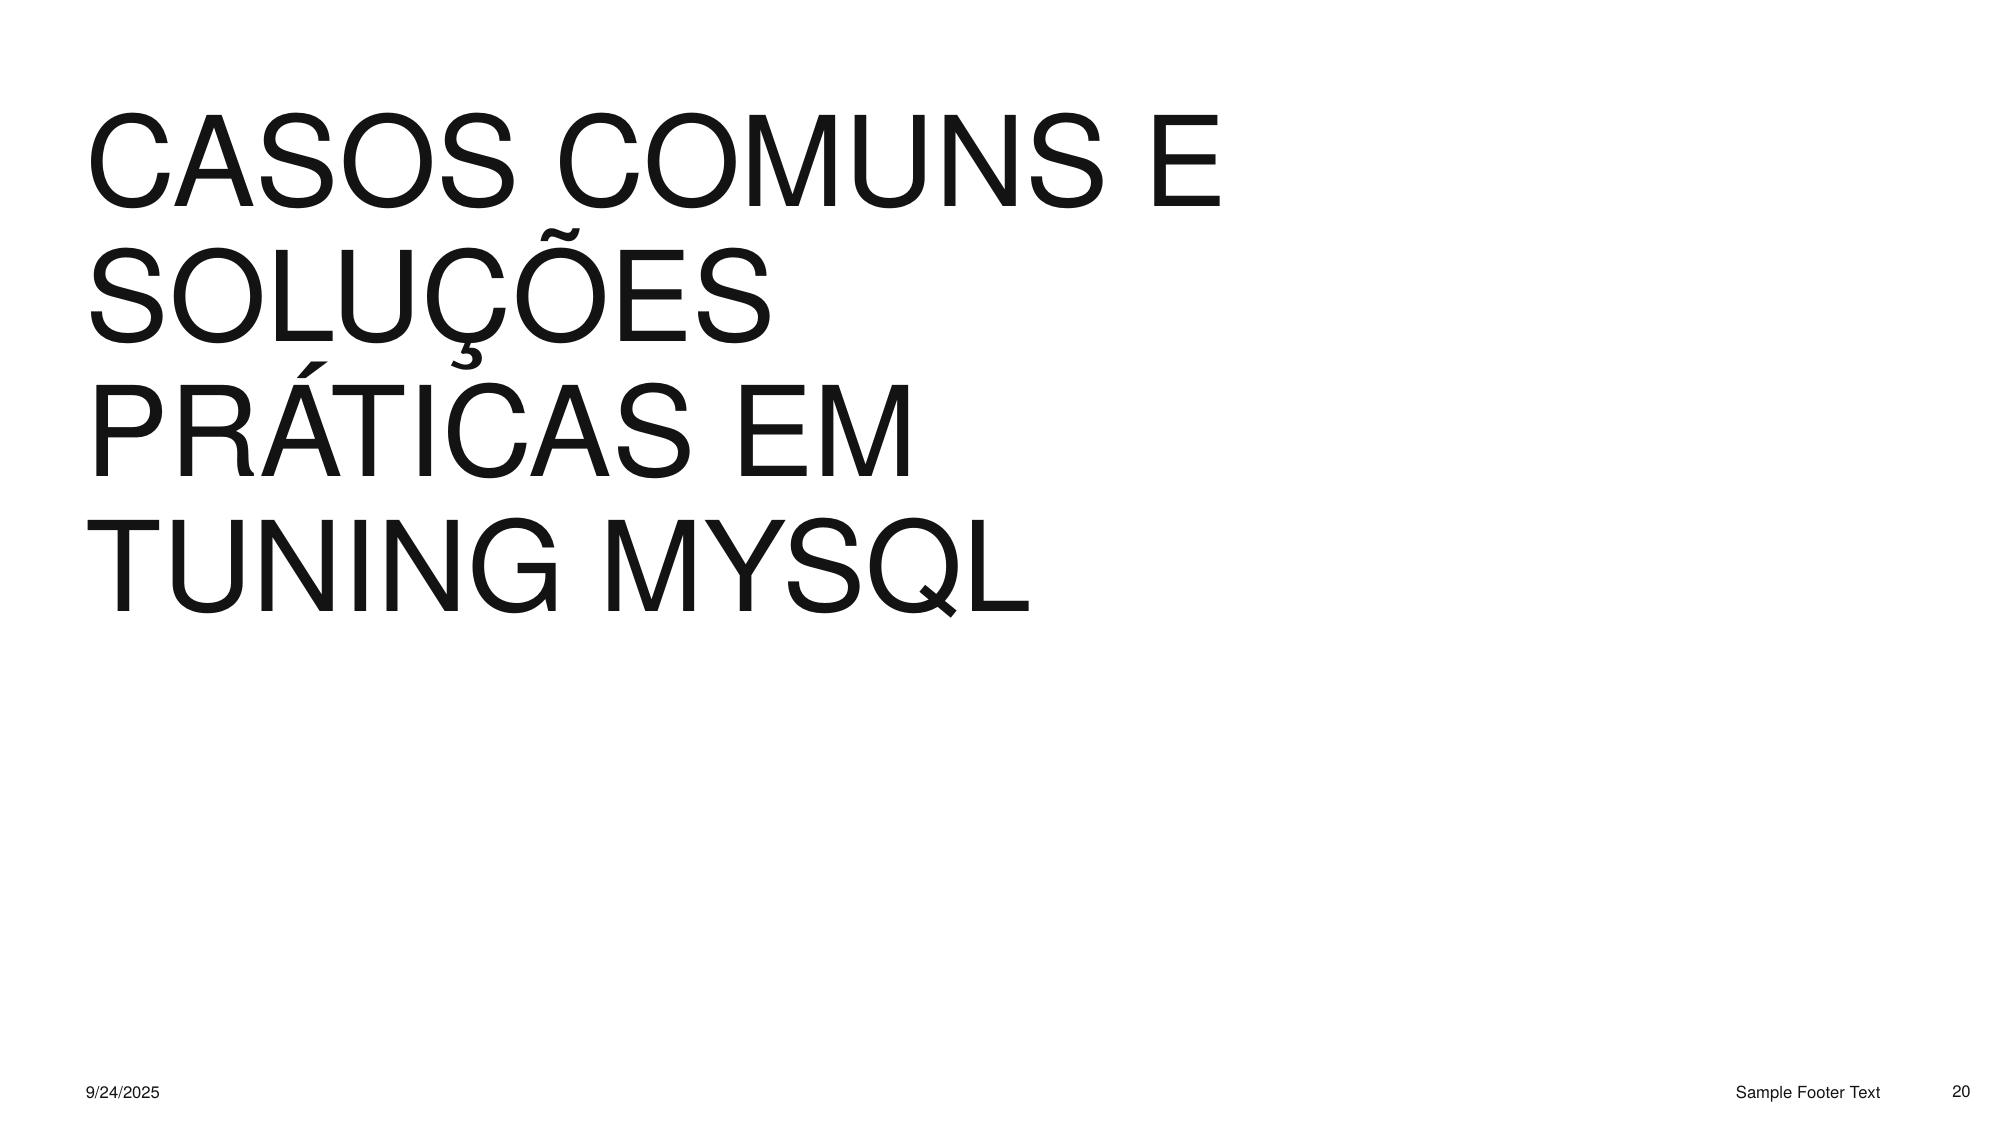

# Casos Comuns e Soluções Práticas em Tuning MySQL

9/24/2025
Sample Footer Text
20